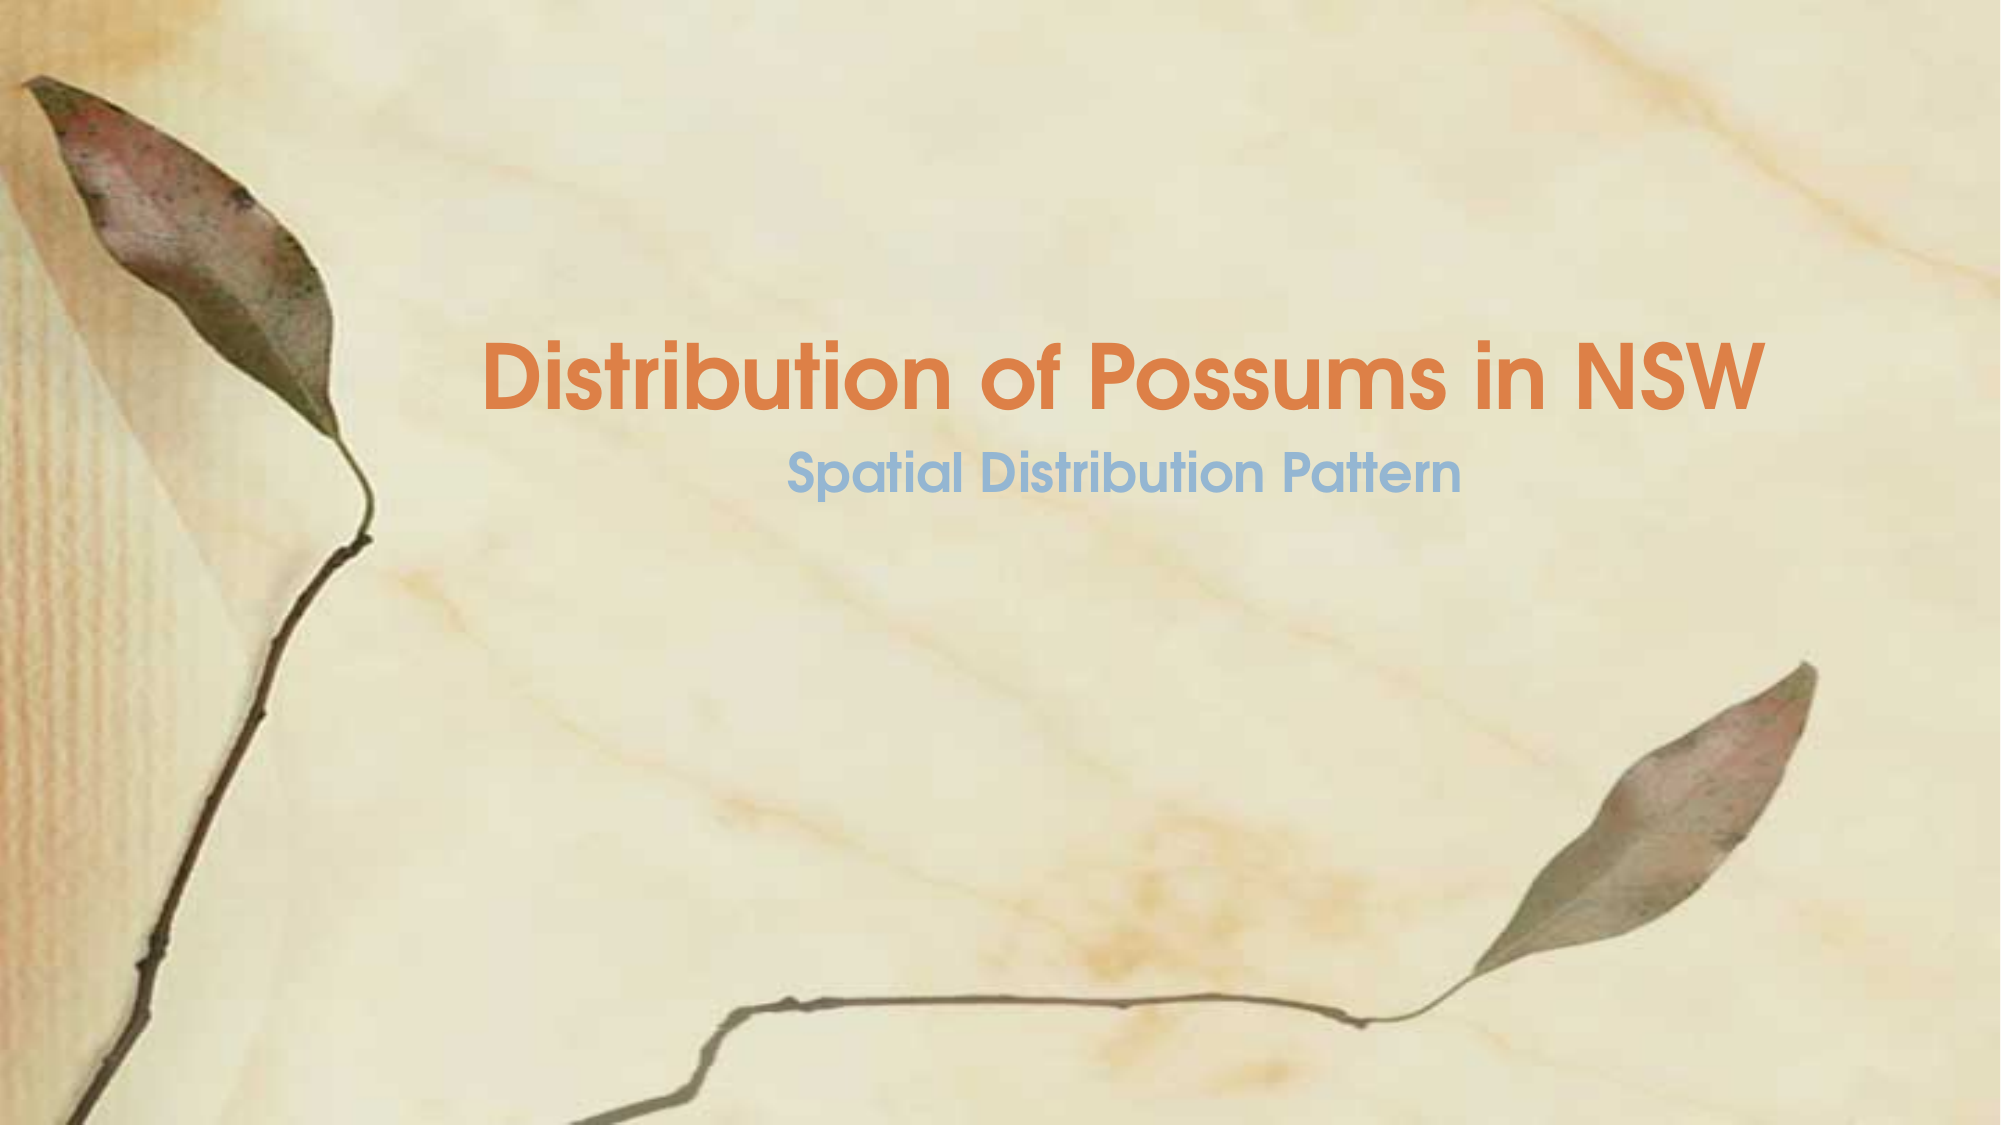

# Distribution of Possums in NSW
Spatial Distribution Pattern